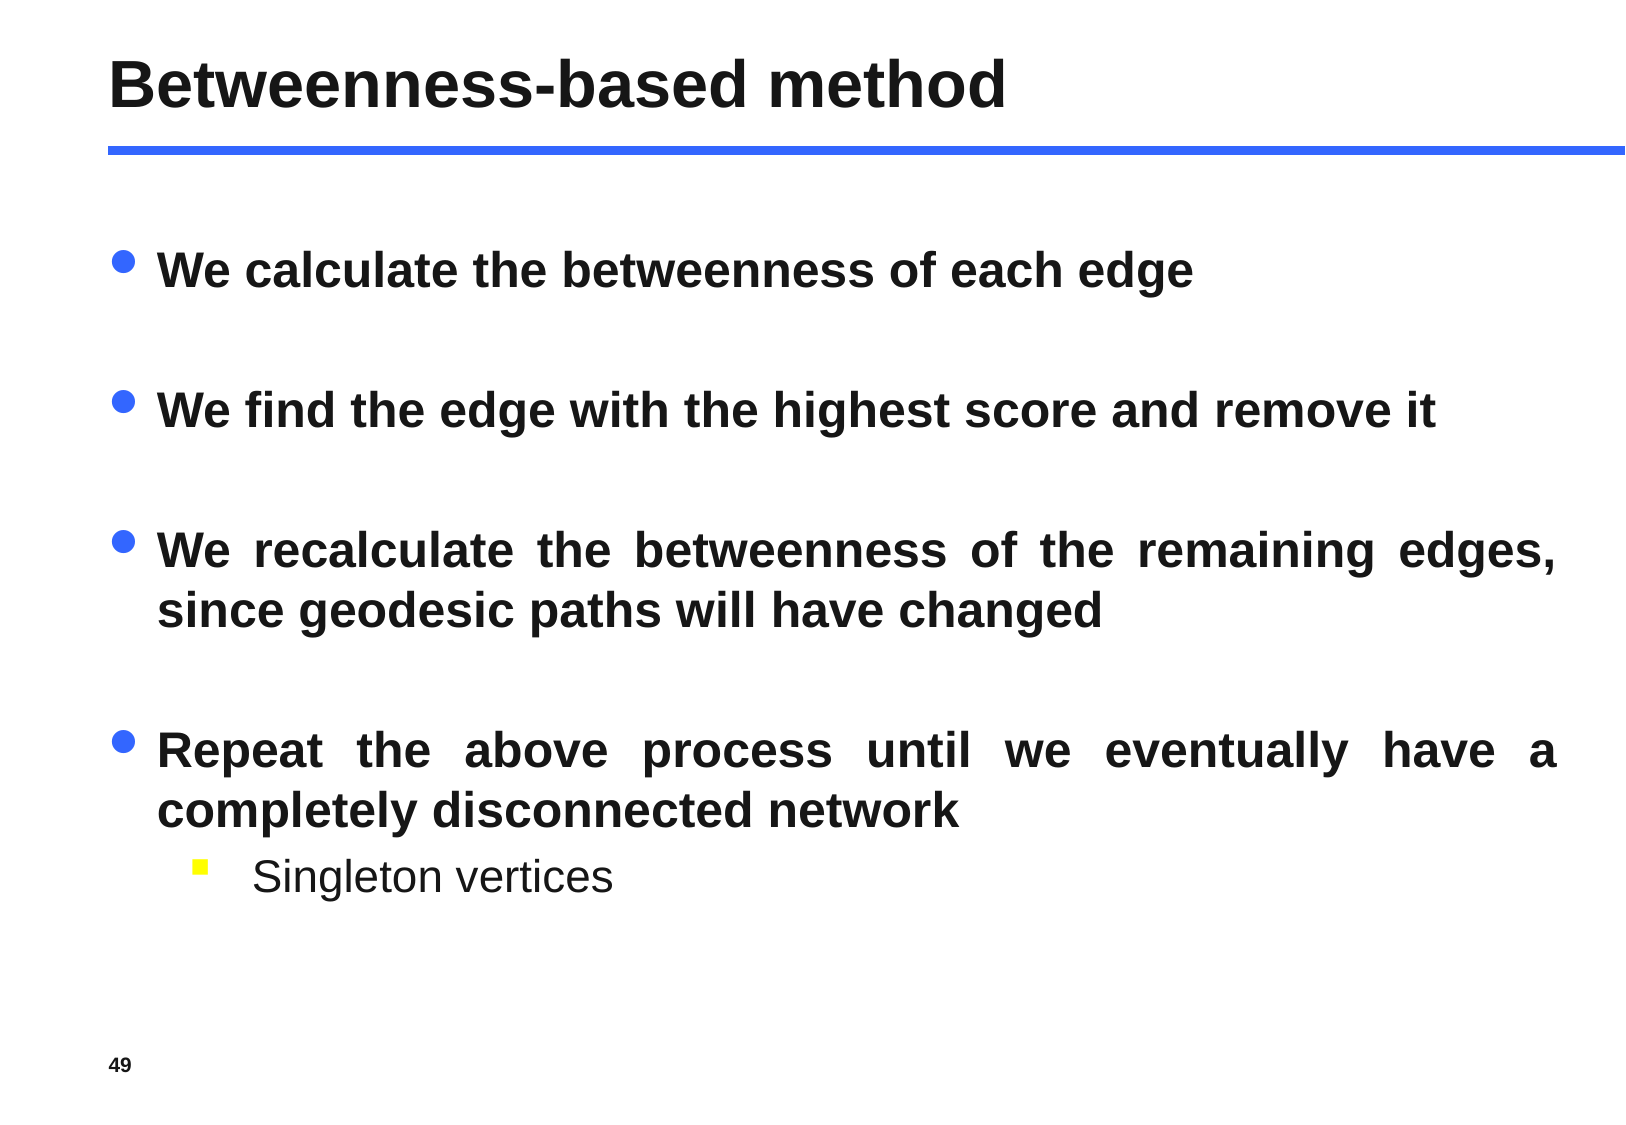

# Betweenness-based method
We calculate the betweenness of each edge

We find the edge with the highest score and remove it

We recalculate the betweenness of the remaining edges, since geodesic paths will have changed

Repeat the above process until we eventually have a completely disconnected network
Singleton vertices
49